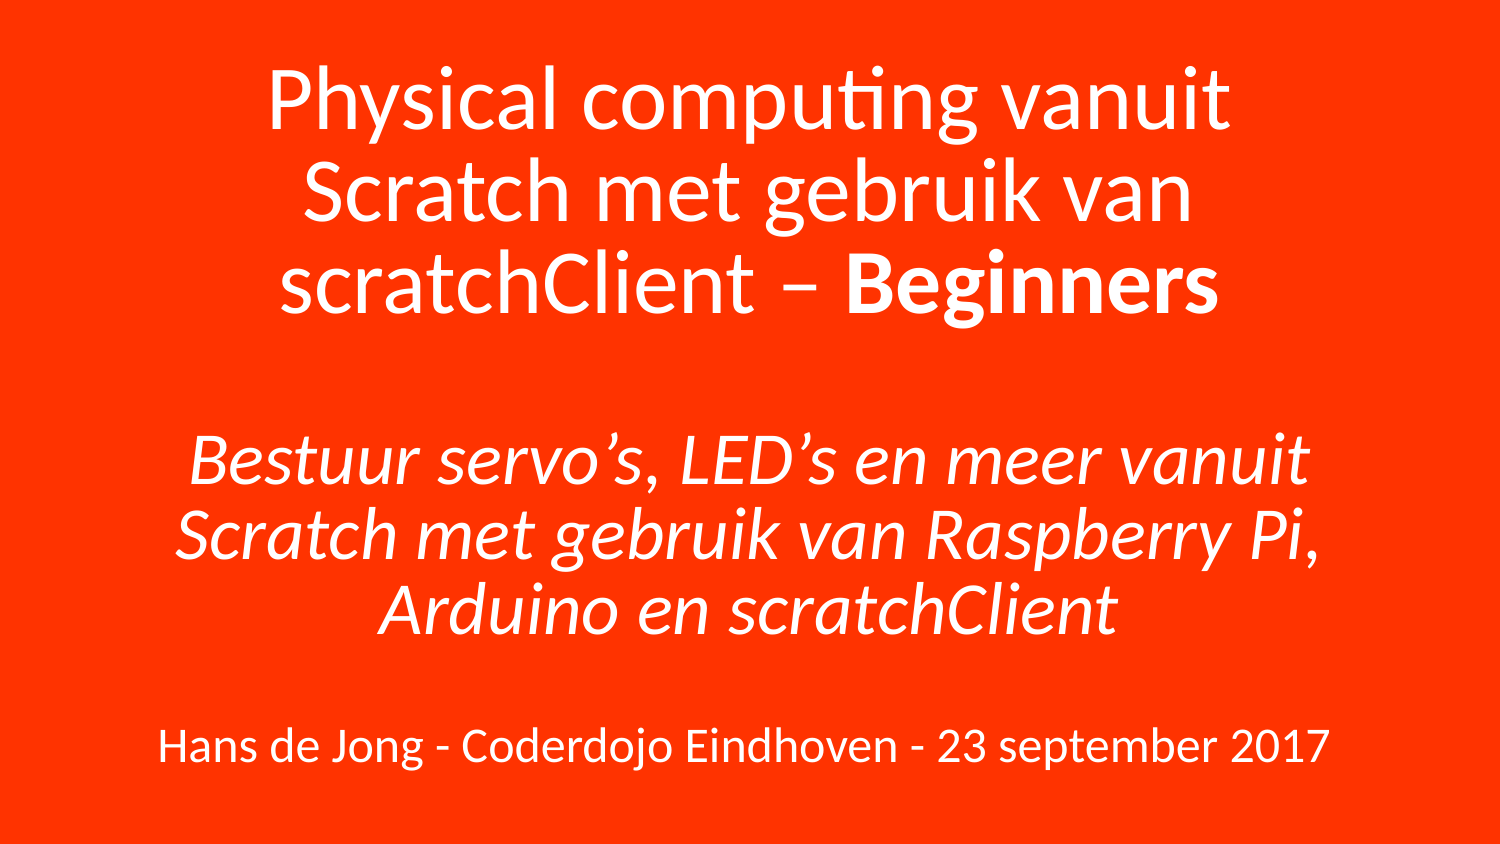

# Physical computing vanuit Scratch met gebruik van scratchClient – Beginners Bestuur servo’s, LED’s en meer vanuit Scratch met gebruik van Raspberry Pi, Arduino en scratchClient
Hans de Jong - Coderdojo Eindhoven - 23 september 2017